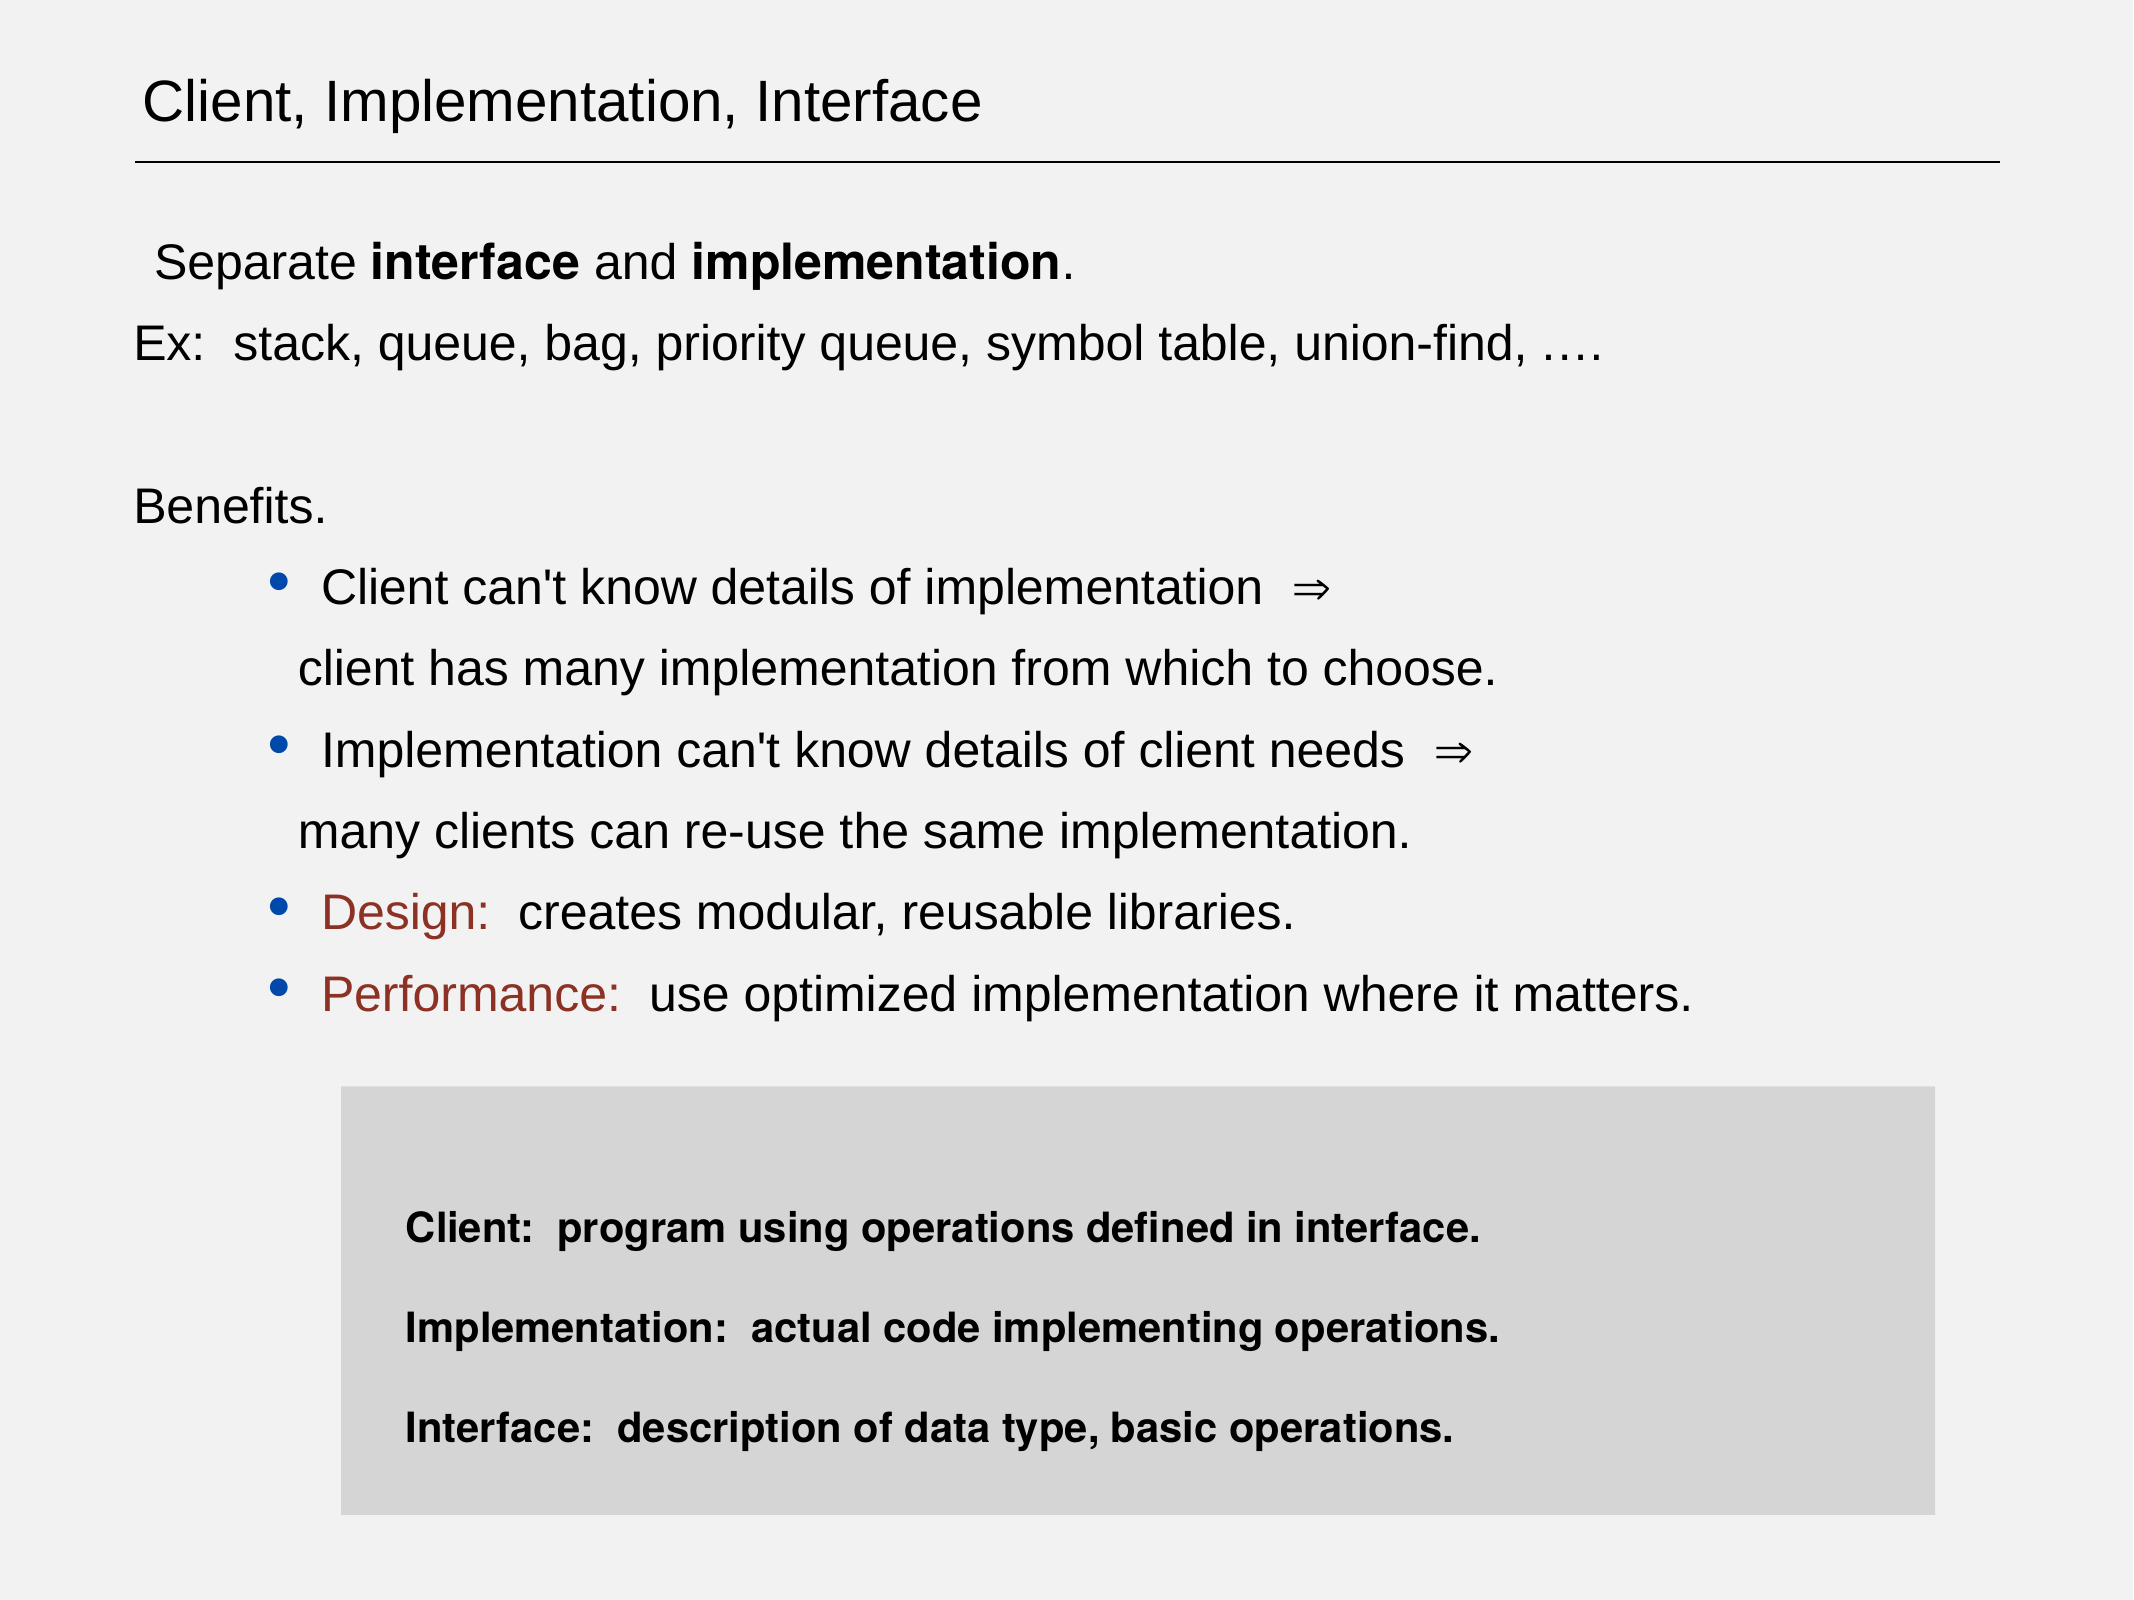

# Client, Implementation, Interface
Separate interface and implementation.
Ex:  stack, queue, bag, priority queue, symbol table, union-find, .…
Benefits.
Client can't know details of implementation  ⇒
client has many implementation from which to choose.
Implementation can't know details of client needs  ⇒
many clients can re-use the same implementation.
Design:  creates modular, reusable libraries.
Performance:  use optimized implementation where it matters.
   Client:  program using operations defined in interface.
   Implementation:  actual code implementing operations.
   Interface:  description of data type, basic operations.
34